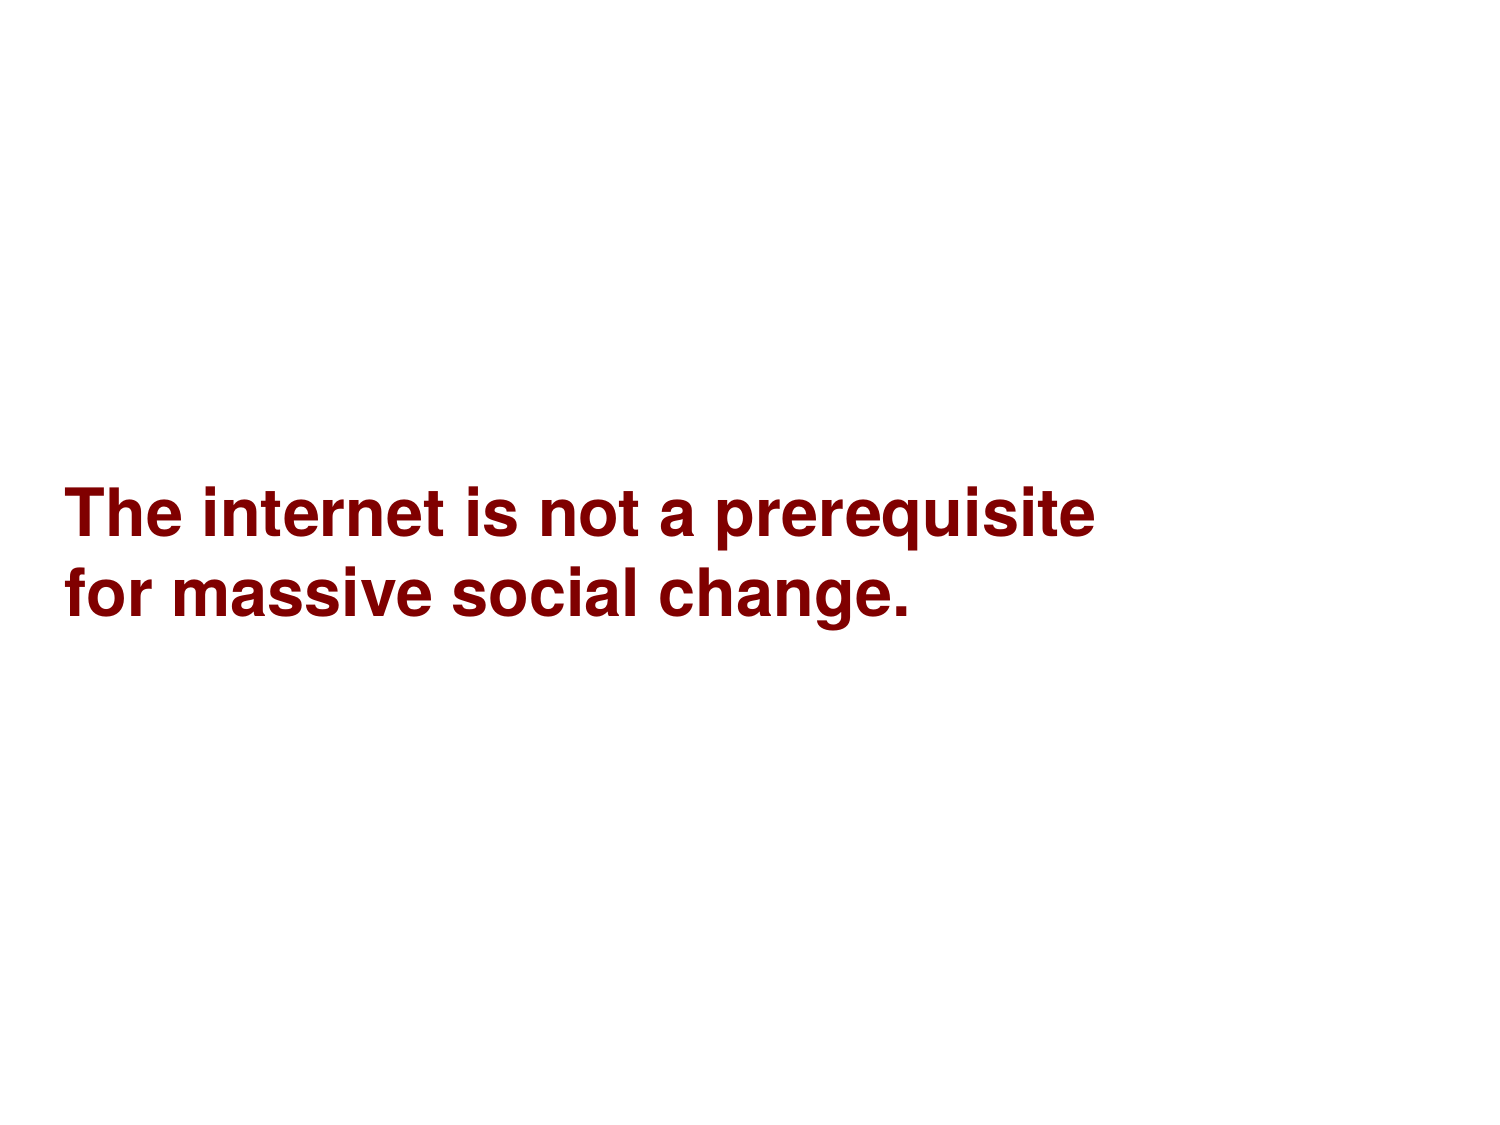

The internet is not a prerequisite
for massive social change.